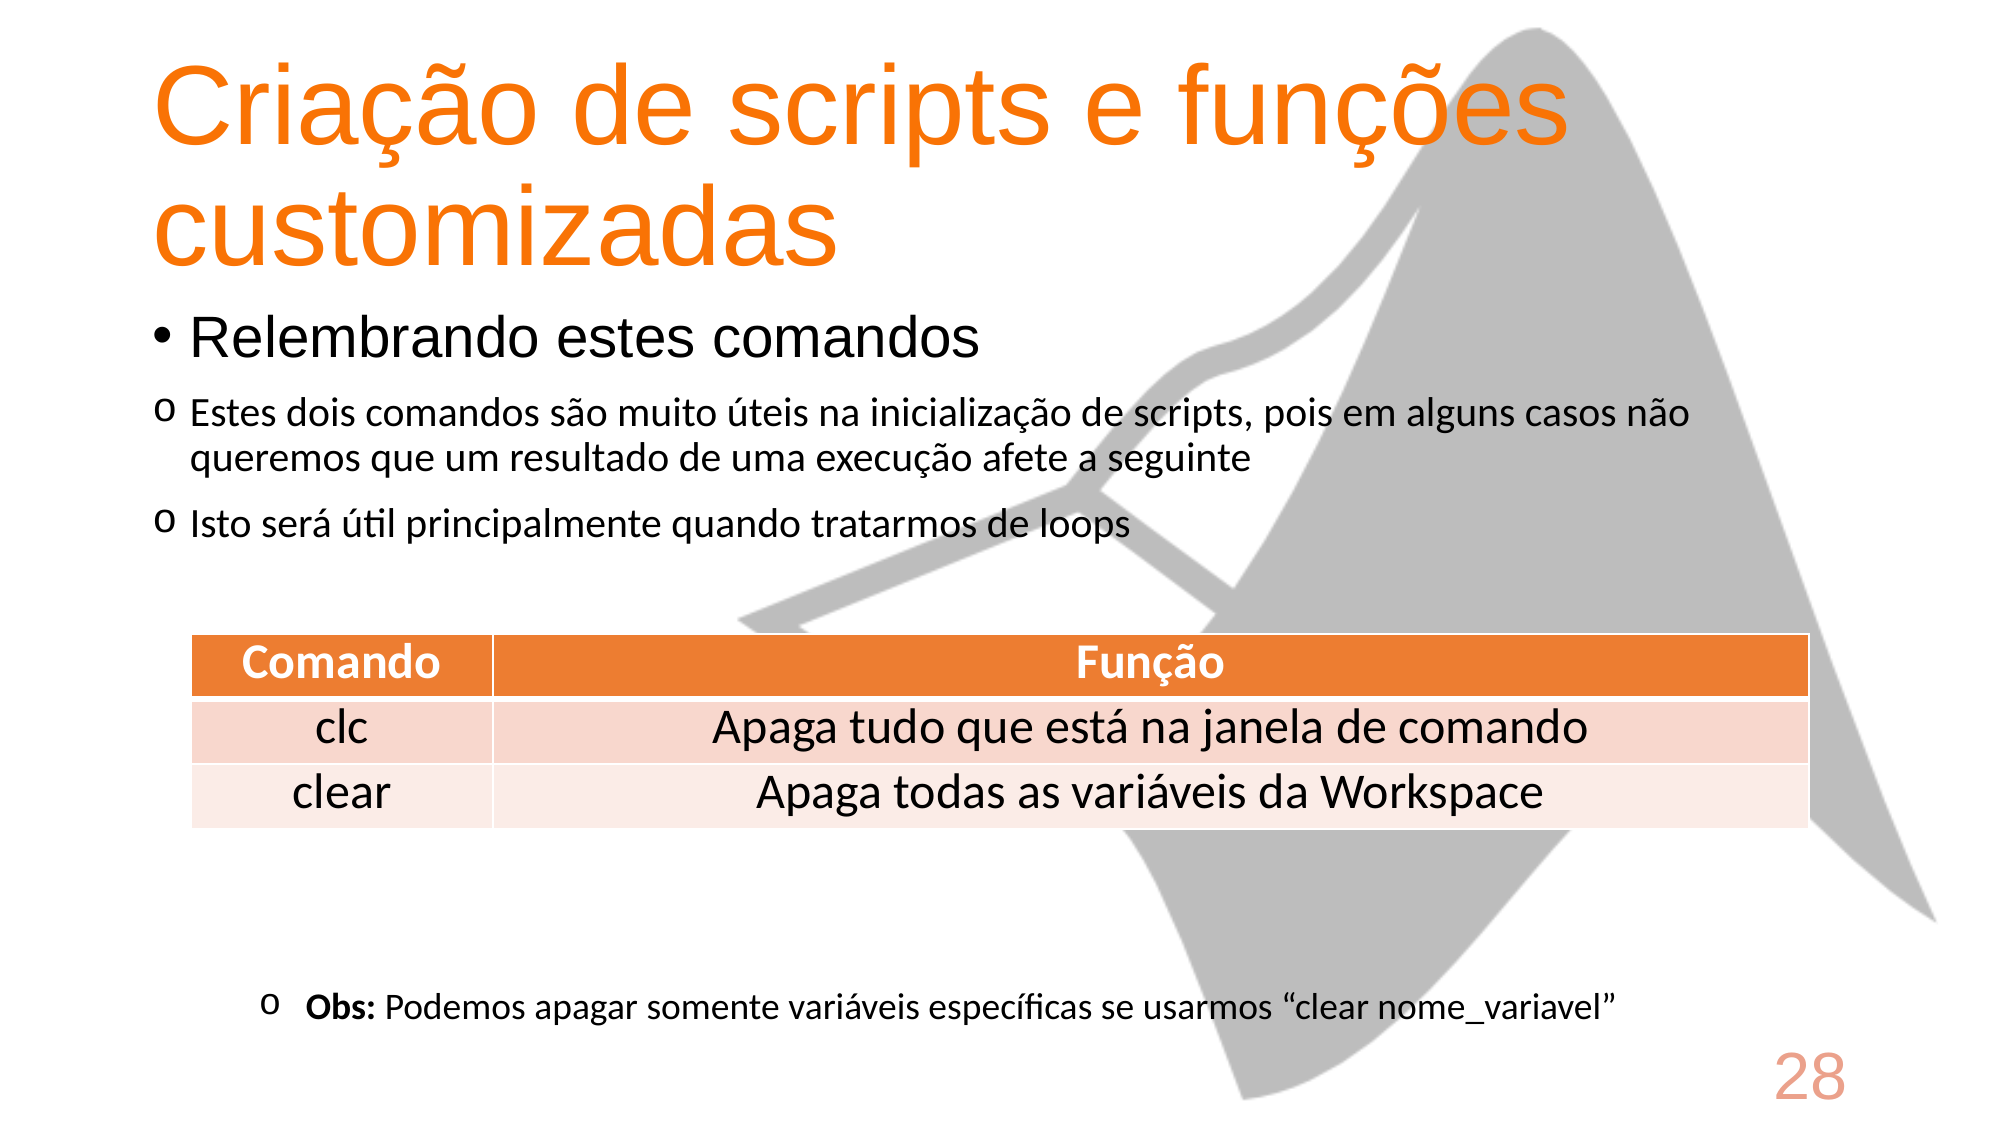

# Criação de scripts e funções customizadas
Relembrando estes comandos
Estes dois comandos são muito úteis na inicialização de scripts, pois em alguns casos não queremos que um resultado de uma execução afete a seguinte
Isto será útil principalmente quando tratarmos de loops

| Comando | Função |
| --- | --- |
| clc | Apaga tudo que está na janela de comando |
| clear | Apaga todas as variáveis da Workspace |
Obs: Podemos apagar somente variáveis específicas se usarmos “clear nome_variavel”
28